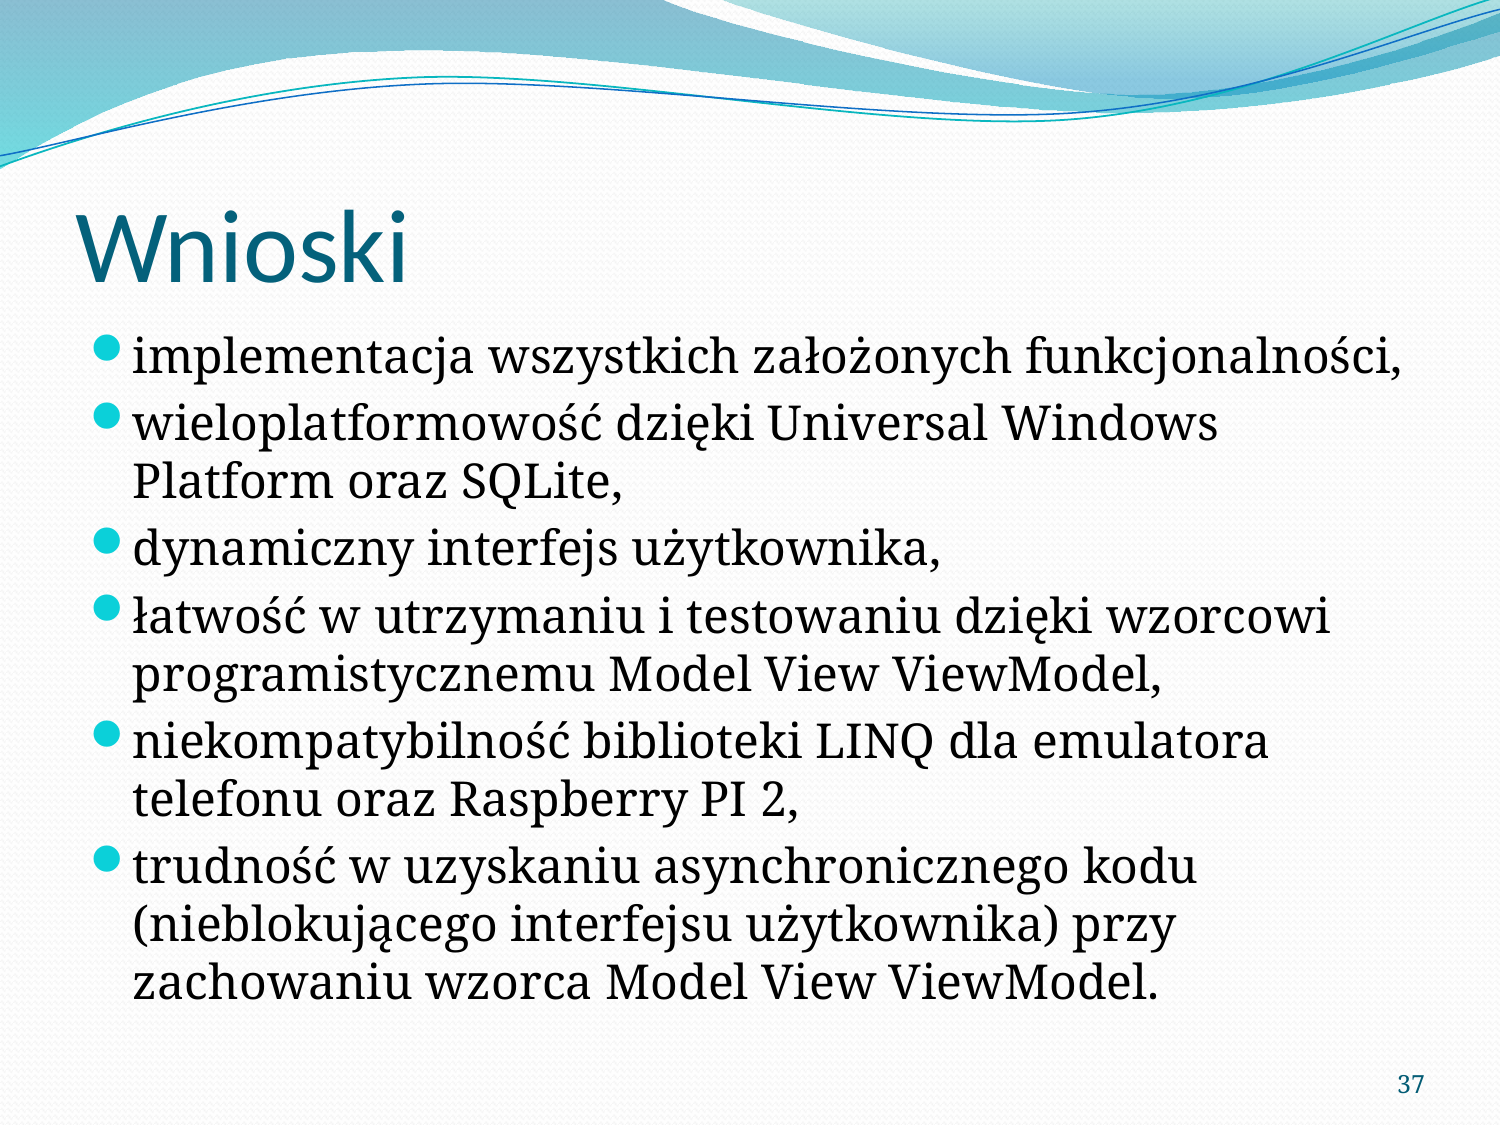

# Wnioski
implementacja wszystkich założonych funkcjonalności,
wieloplatformowość dzięki Universal Windows Platform oraz SQLite,
dynamiczny interfejs użytkownika,
łatwość w utrzymaniu i testowaniu dzięki wzorcowi programistycznemu Model View ViewModel,
niekompatybilność biblioteki LINQ dla emulatora telefonu oraz Raspberry PI 2,
trudność w uzyskaniu asynchronicznego kodu (nieblokującego interfejsu użytkownika) przy zachowaniu wzorca Model View ViewModel.
37